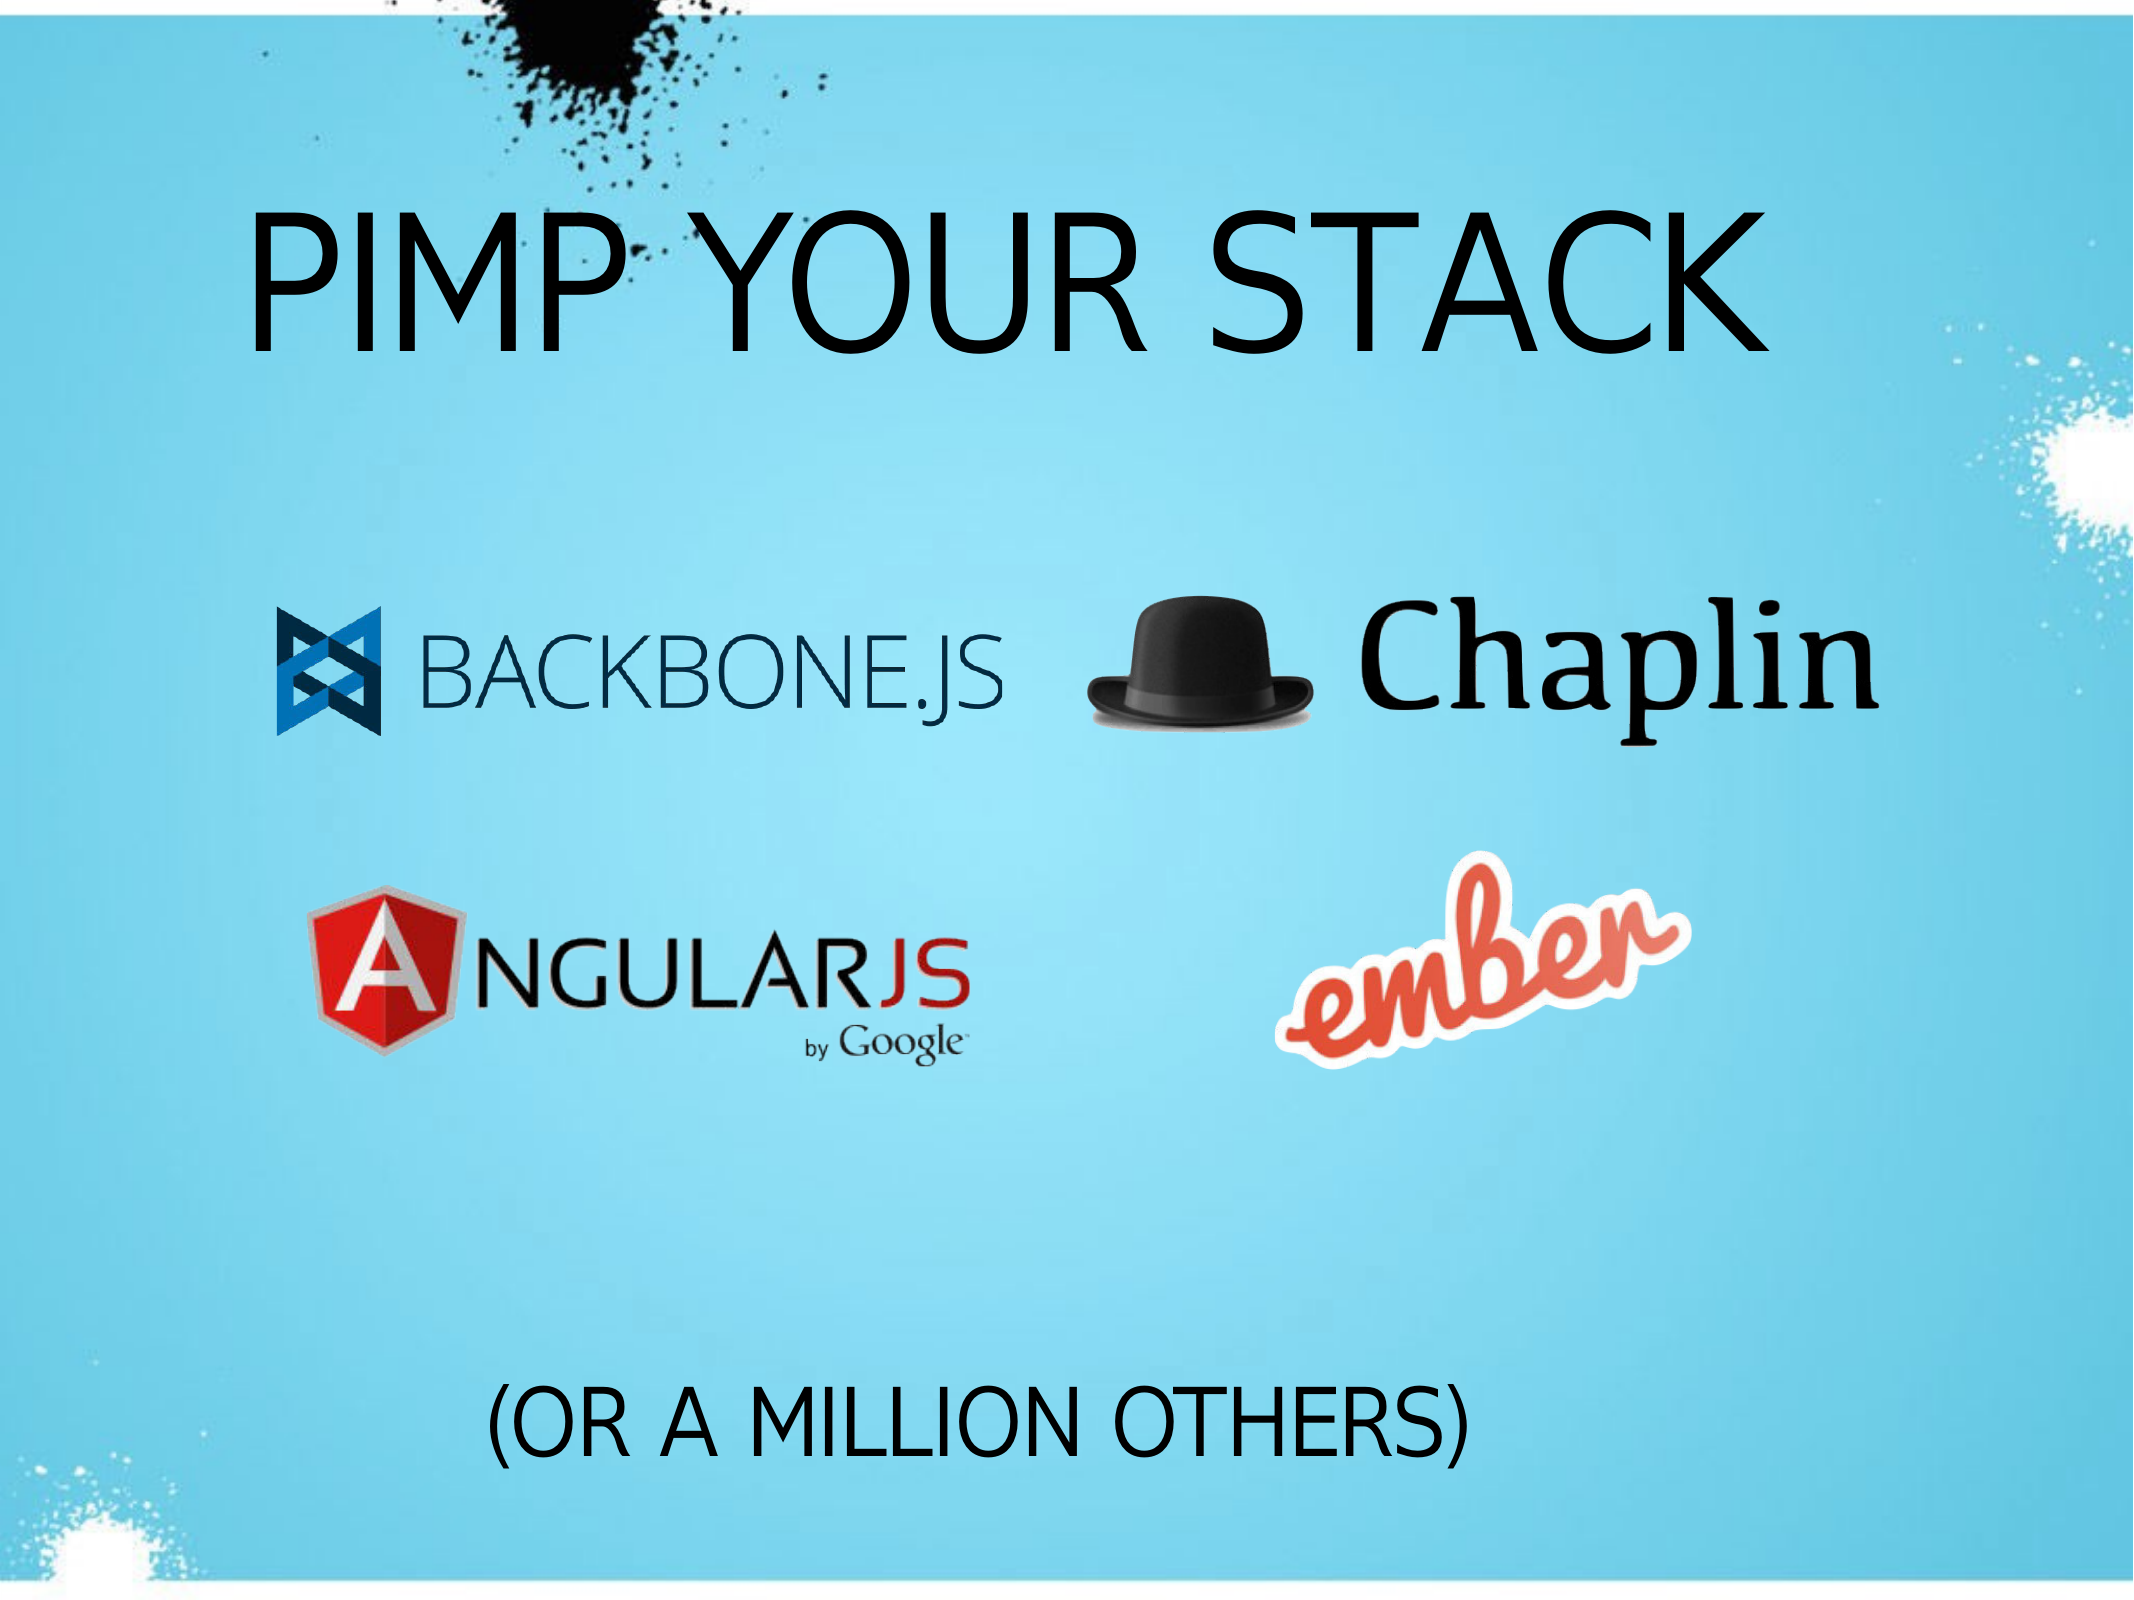

# PIMP YOUR STACK

(OR A MILLION OTHERS)